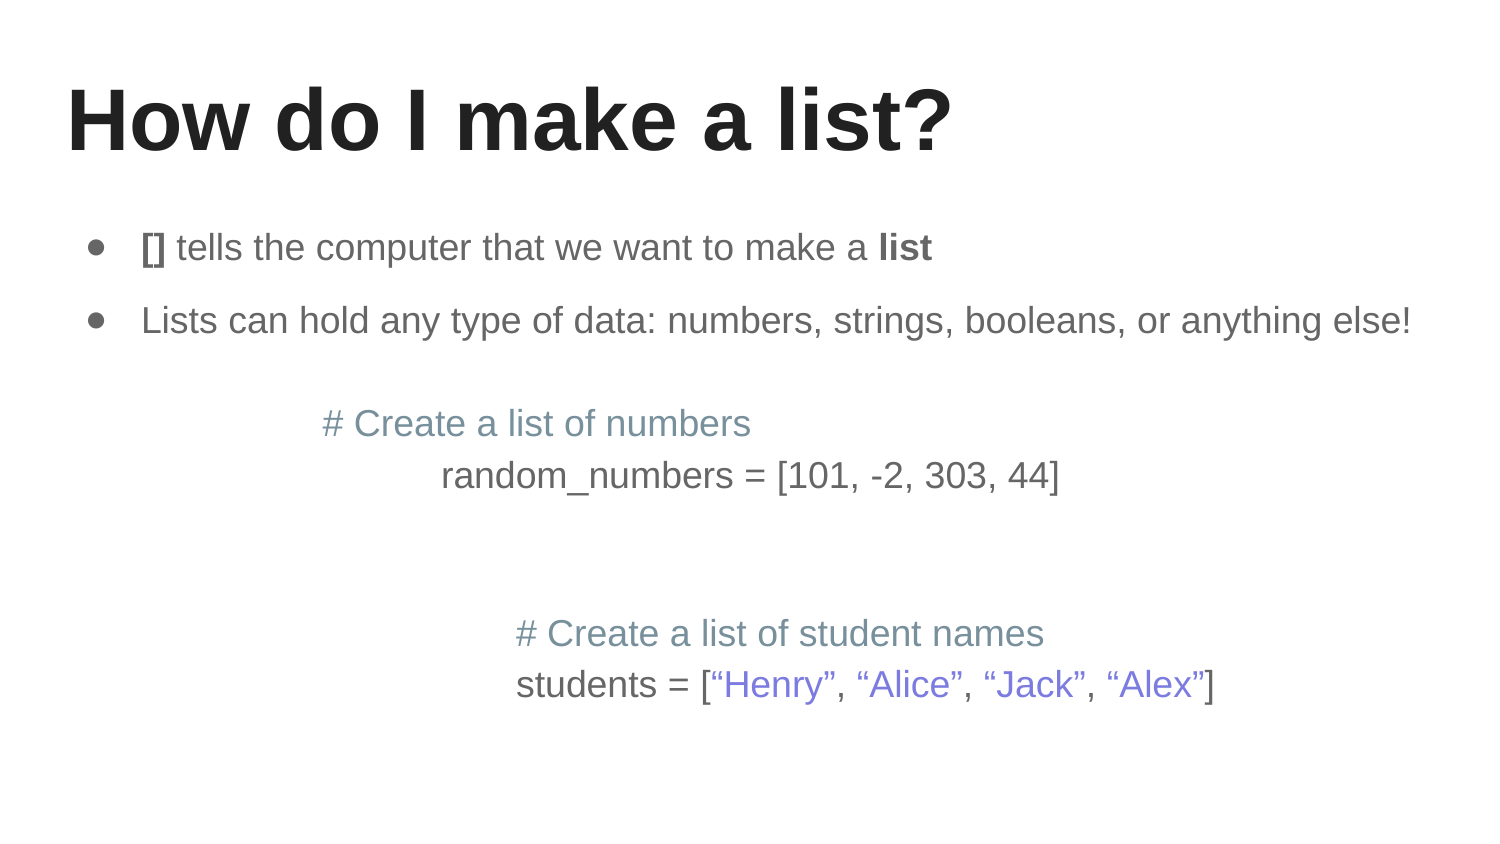

# How do I make a list?
[] tells the computer that we want to make a list
Lists can hold any type of data: numbers, strings, booleans, or anything else!
	   # Create a list of numbers
		random_numbers = [101, -2, 303, 44]

			# Create a list of student names
			students = [“Henry”, “Alice”, “Jack”, “Alex”]